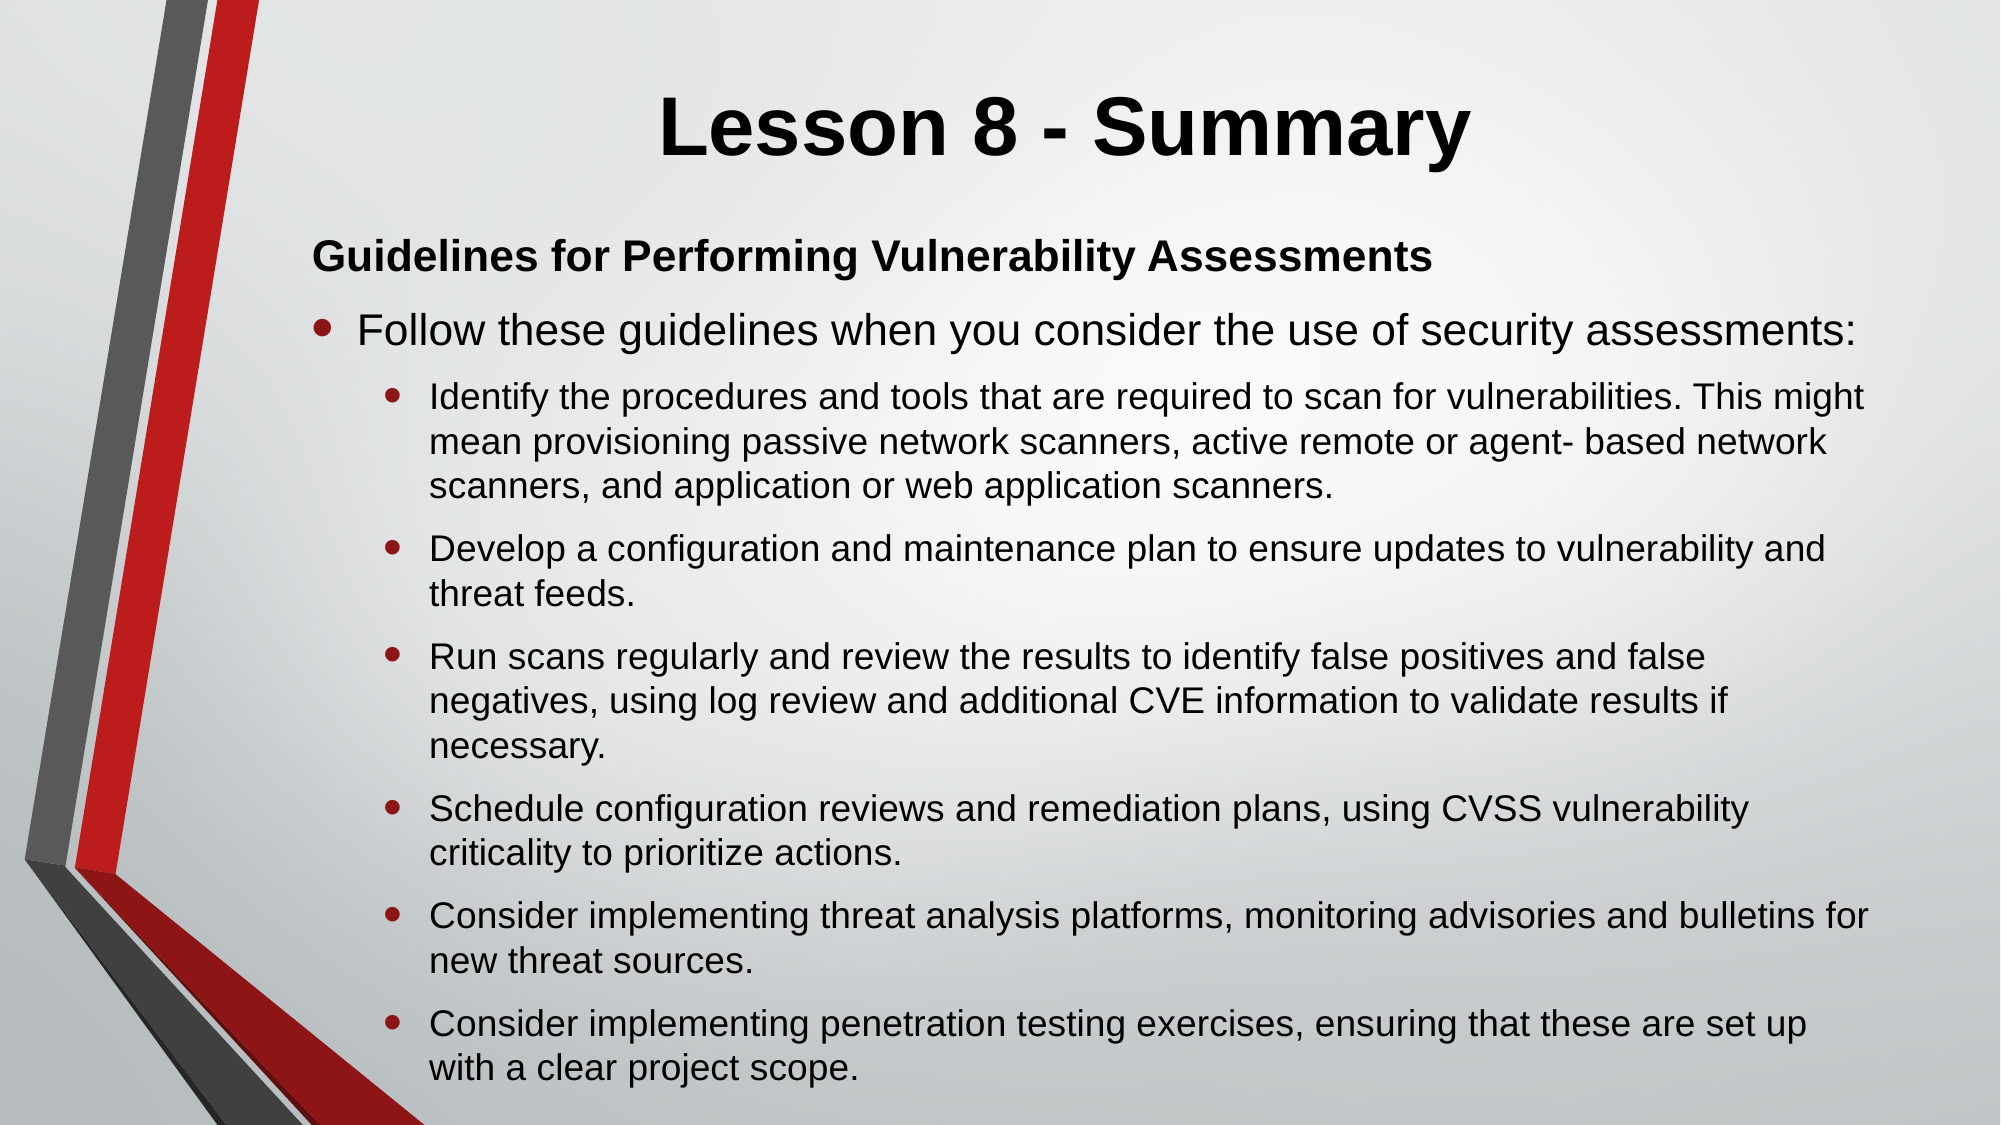

# Lesson 8 - Summary
Guidelines for Performing Vulnerability Assessments
Follow these guidelines when you consider the use of security assessments:
Identify the procedures and tools that are required to scan for vulnerabilities. This might mean provisioning passive network scanners, active remote or agent- based network scanners, and application or web application scanners.
Develop a configuration and maintenance plan to ensure updates to vulnerability and threat feeds.
Run scans regularly and review the results to identify false positives and false negatives, using log review and additional CVE information to validate results if necessary.
Schedule configuration reviews and remediation plans, using CVSS vulnerability criticality to prioritize actions.
Consider implementing threat analysis platforms, monitoring advisories and bulletins for new threat sources.
Consider implementing penetration testing exercises, ensuring that these are set up with a clear project scope.